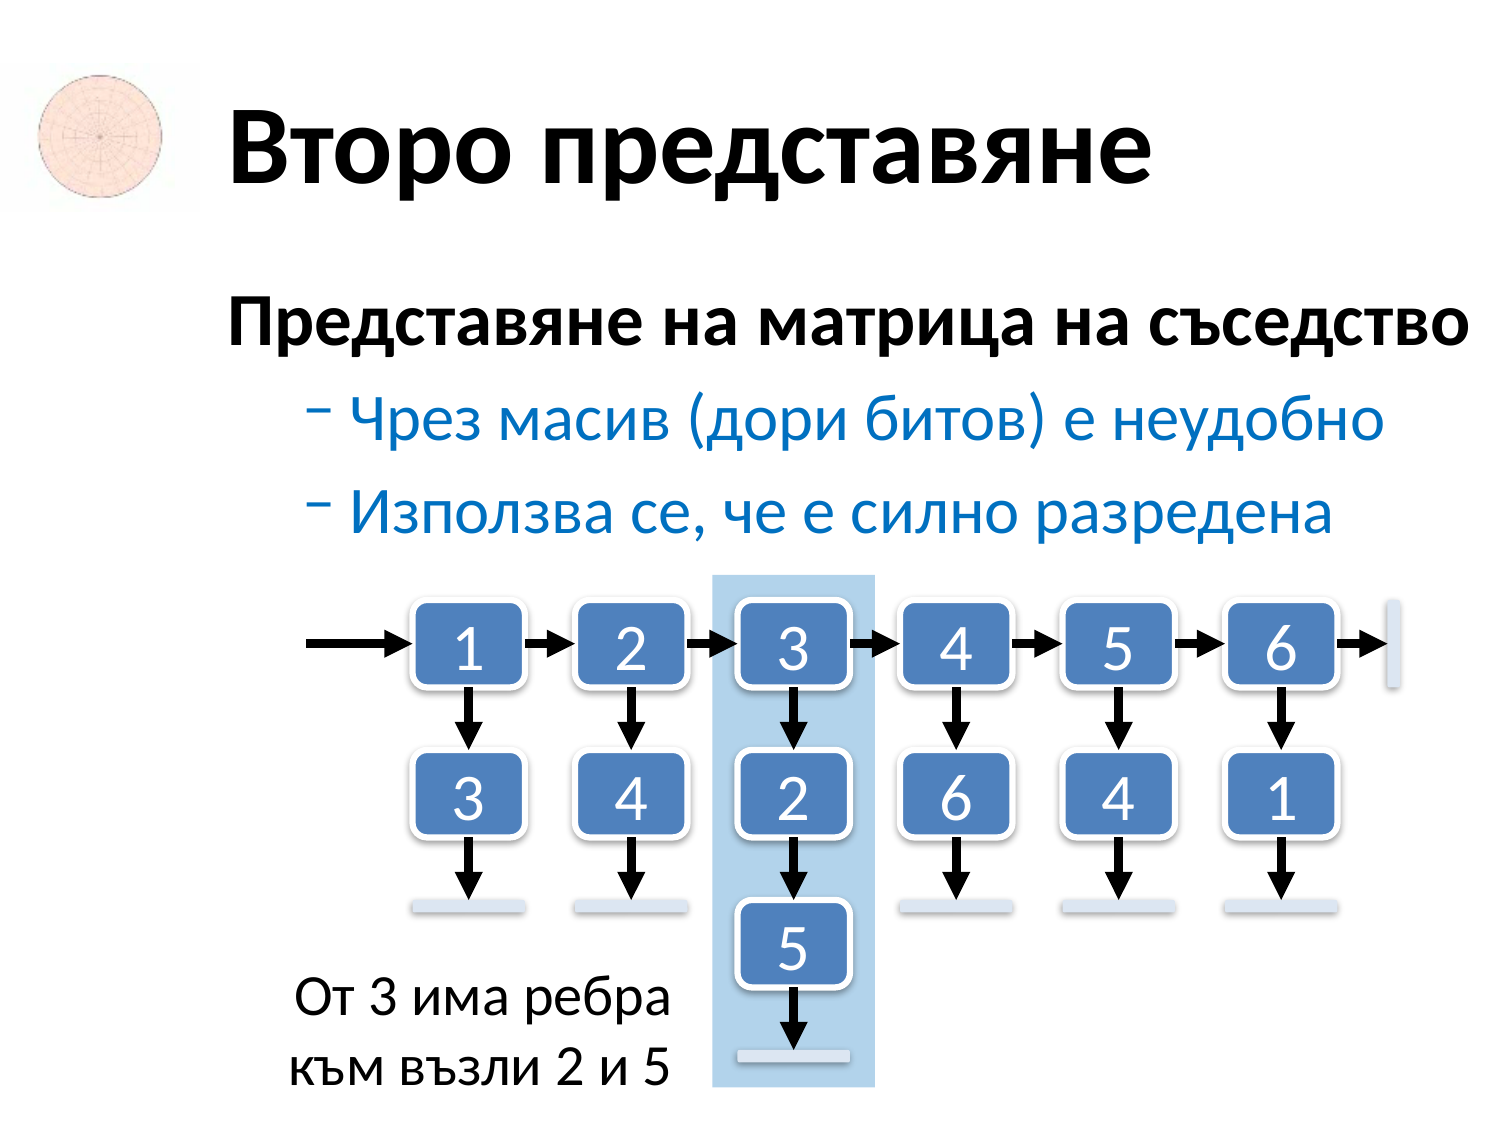

# Второ представяне
Представяне на матрица на съседство
Чрез масив (дори битов) е неудобно
Използва се, че е силно разредена

1
2
3
4
5
6

3
4
2
6
4
1

5

От 3 има ребра към възли 2 и 5